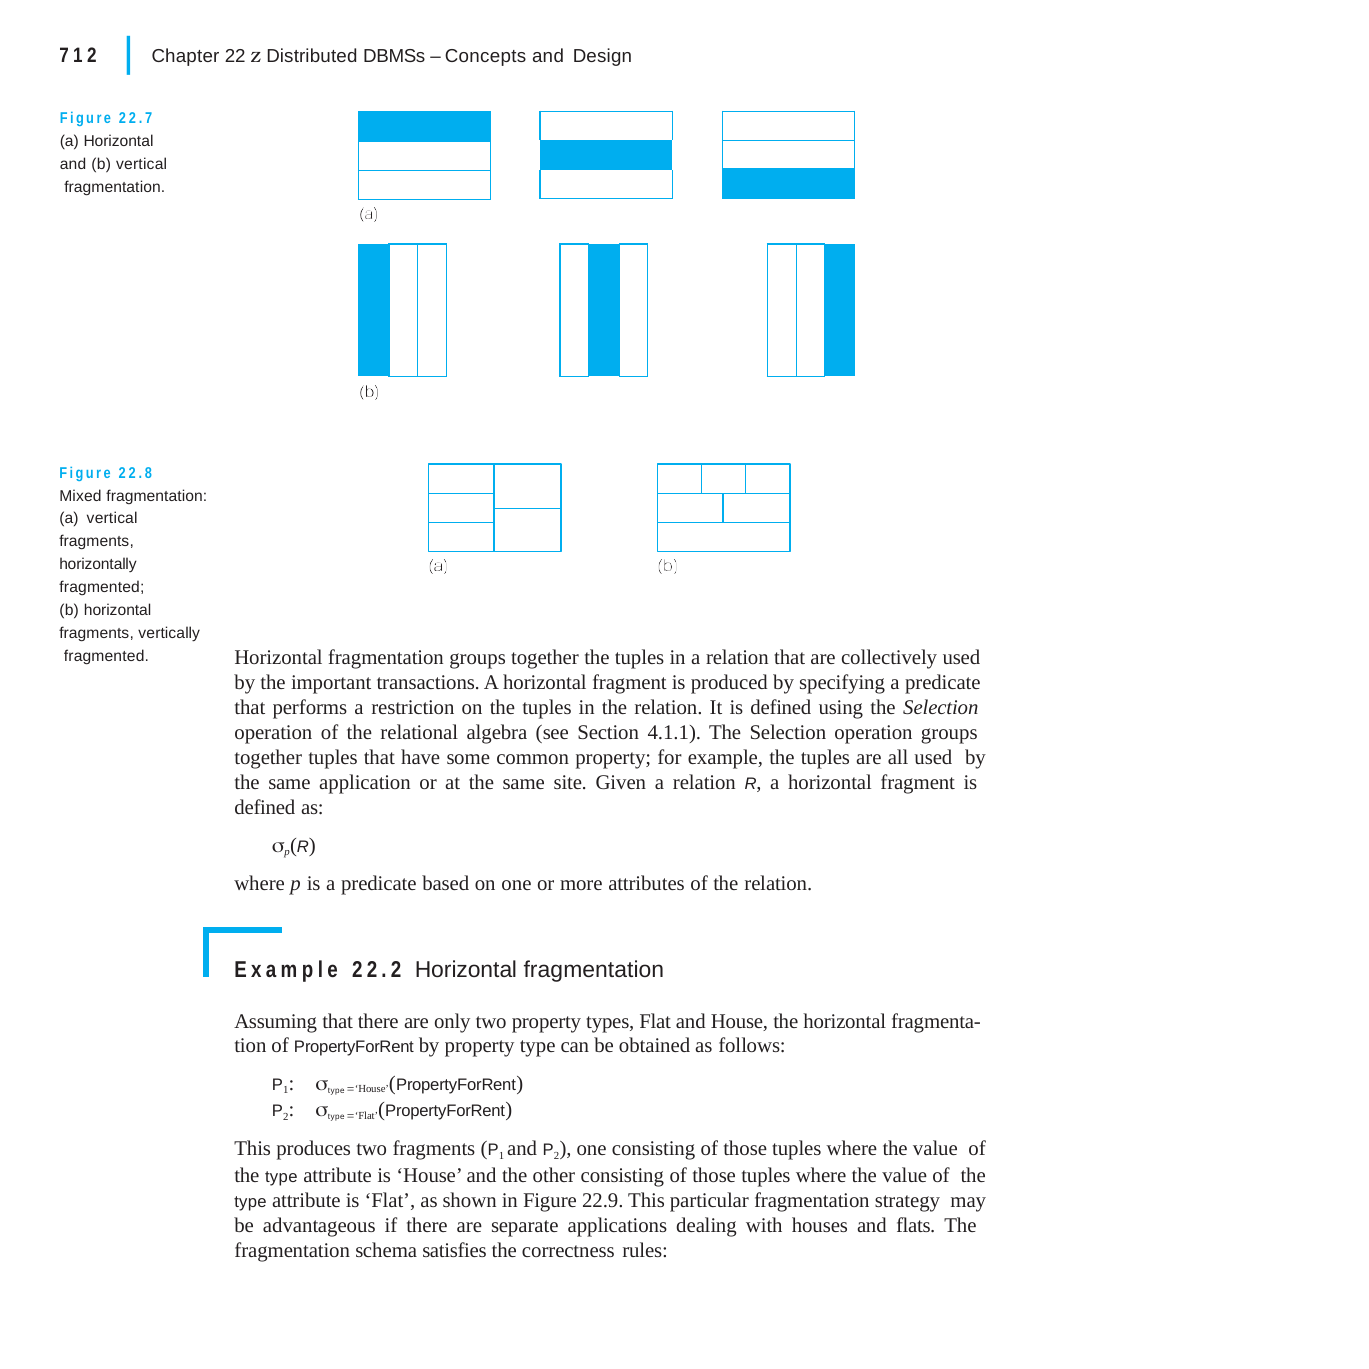

|
712	Chapter 22 z Distributed DBMSs – Concepts and Design
Figure 22.7
(a) Horizontal  and (b) vertical  fragmentation.
|  |
| --- |
|  |
|  |
|  |
| --- |
|  |
|  |
|  |
| --- |
|  |
|  |

|  |  |  |
| --- | --- | --- |
|  |  |  |
| --- | --- | --- |
|  |  |  |
| --- | --- | --- |

Figure 22.8
Mixed fragmentation:
(a) vertical  fragments,  horizontally  fragmented;
(b) horizontal  fragments, vertically  fragmented.

Horizontal fragmentation groups together the tuples in a relation that are collectively used  by the important transactions. A horizontal fragment is produced by specifying a predicate  that performs a restriction on the tuples in the relation. It is defined using the Selection  operation of the relational algebra (see Section 4.1.1). The Selection operation groups  together tuples that have some common property; for example, the tuples are all used  by the same application or at the same site. Given a relation R, a horizontal fragment is  defined as:
σp(R)
where p is a predicate based on one or more attributes of the relation.

Example 22.2 Horizontal fragmentation

Assuming that there are only two property types, Flat and House, the horizontal fragmenta-  tion of PropertyForRent by property type can be obtained as follows:
P1:    σtype=‘House’(PropertyForRent)
P2:    σtype=‘Flat’(PropertyForRent)
This produces two fragments (P1 and P2), one consisting of those tuples where the value  of the type attribute is ‘House’ and the other consisting of those tuples where the value of  the type attribute is ‘Flat’, as shown in Figure 22.9. This particular fragmentation strategy  may be advantageous if there are separate applications dealing with houses and flats. The  fragmentation schema satisfies the correctness rules: